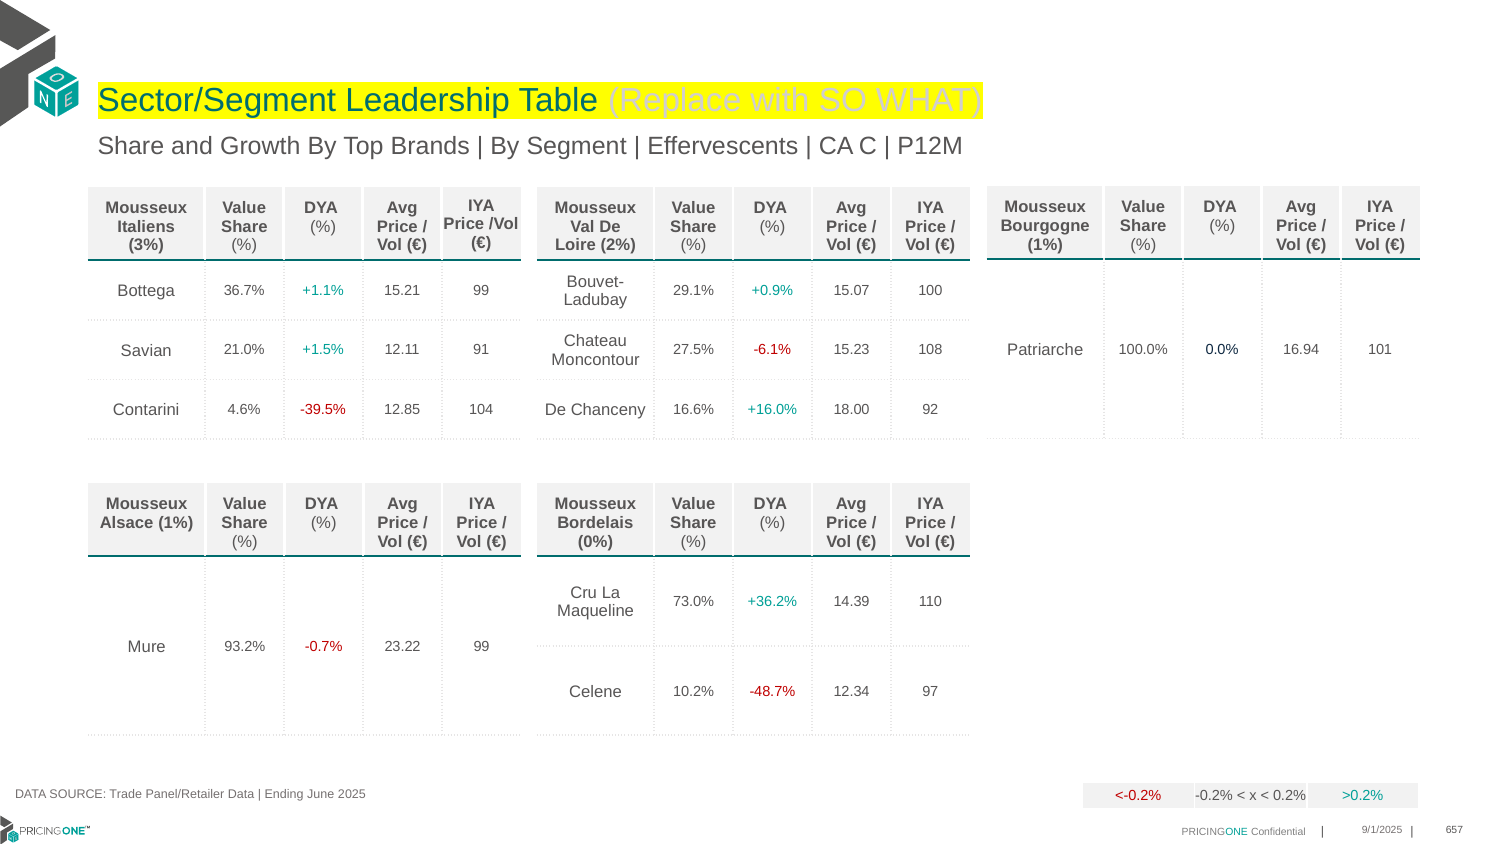

# Sector/Segment Leadership Table (Replace with SO WHAT)
Share and Growth By Top Brands | By Segment | Effervescents | CA C | P12M
| Mousseux Bourgogne (1%) | Value Share (%) | DYA (%) | Avg Price /Vol (€) | IYA Price /Vol (€) |
| --- | --- | --- | --- | --- |
| Patriarche | 100.0% | 0.0% | 16.94 | 101 |
| Mousseux Italiens (3%) | Value Share (%) | DYA (%) | Avg Price /Vol (€) | IYA Price /Vol (€) |
| --- | --- | --- | --- | --- |
| Bottega | 36.7% | +1.1% | 15.21 | 99 |
| Savian | 21.0% | +1.5% | 12.11 | 91 |
| Contarini | 4.6% | -39.5% | 12.85 | 104 |
| Mousseux Val De Loire (2%) | Value Share (%) | DYA (%) | Avg Price /Vol (€) | IYA Price /Vol (€) |
| --- | --- | --- | --- | --- |
| Bouvet-Ladubay | 29.1% | +0.9% | 15.07 | 100 |
| Chateau Moncontour | 27.5% | -6.1% | 15.23 | 108 |
| De Chanceny | 16.6% | +16.0% | 18.00 | 92 |
| Mousseux Alsace (1%) | Value Share (%) | DYA (%) | Avg Price /Vol (€) | IYA Price /Vol (€) |
| --- | --- | --- | --- | --- |
| Mure | 93.2% | -0.7% | 23.22 | 99 |
| Mousseux Bordelais (0%) | Value Share (%) | DYA (%) | Avg Price /Vol (€) | IYA Price /Vol (€) |
| --- | --- | --- | --- | --- |
| Cru La Maqueline | 73.0% | +36.2% | 14.39 | 110 |
| Celene | 10.2% | -48.7% | 12.34 | 97 |
DATA SOURCE: Trade Panel/Retailer Data | Ending June 2025
| <-0.2% | -0.2% < x < 0.2% | >0.2% |
| --- | --- | --- |

9/1/2025
657